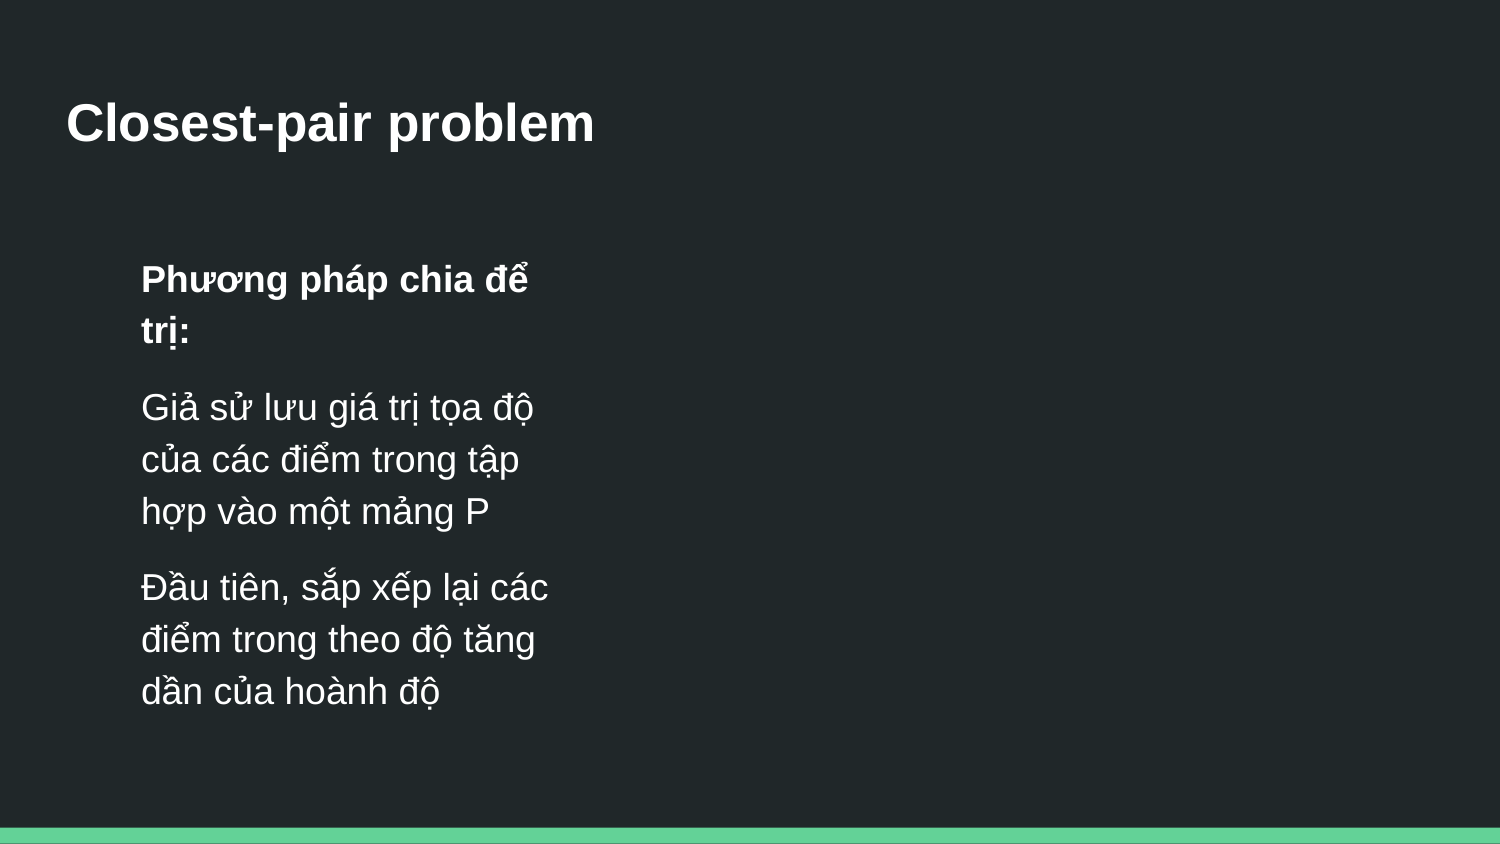

# Closest-pair problem
Phương pháp chia để trị:
Giả sử lưu giá trị tọa độ của các điểm trong tập hợp vào một mảng P
Đầu tiên, sắp xếp lại các điểm trong theo độ tăng dần của hoành độ